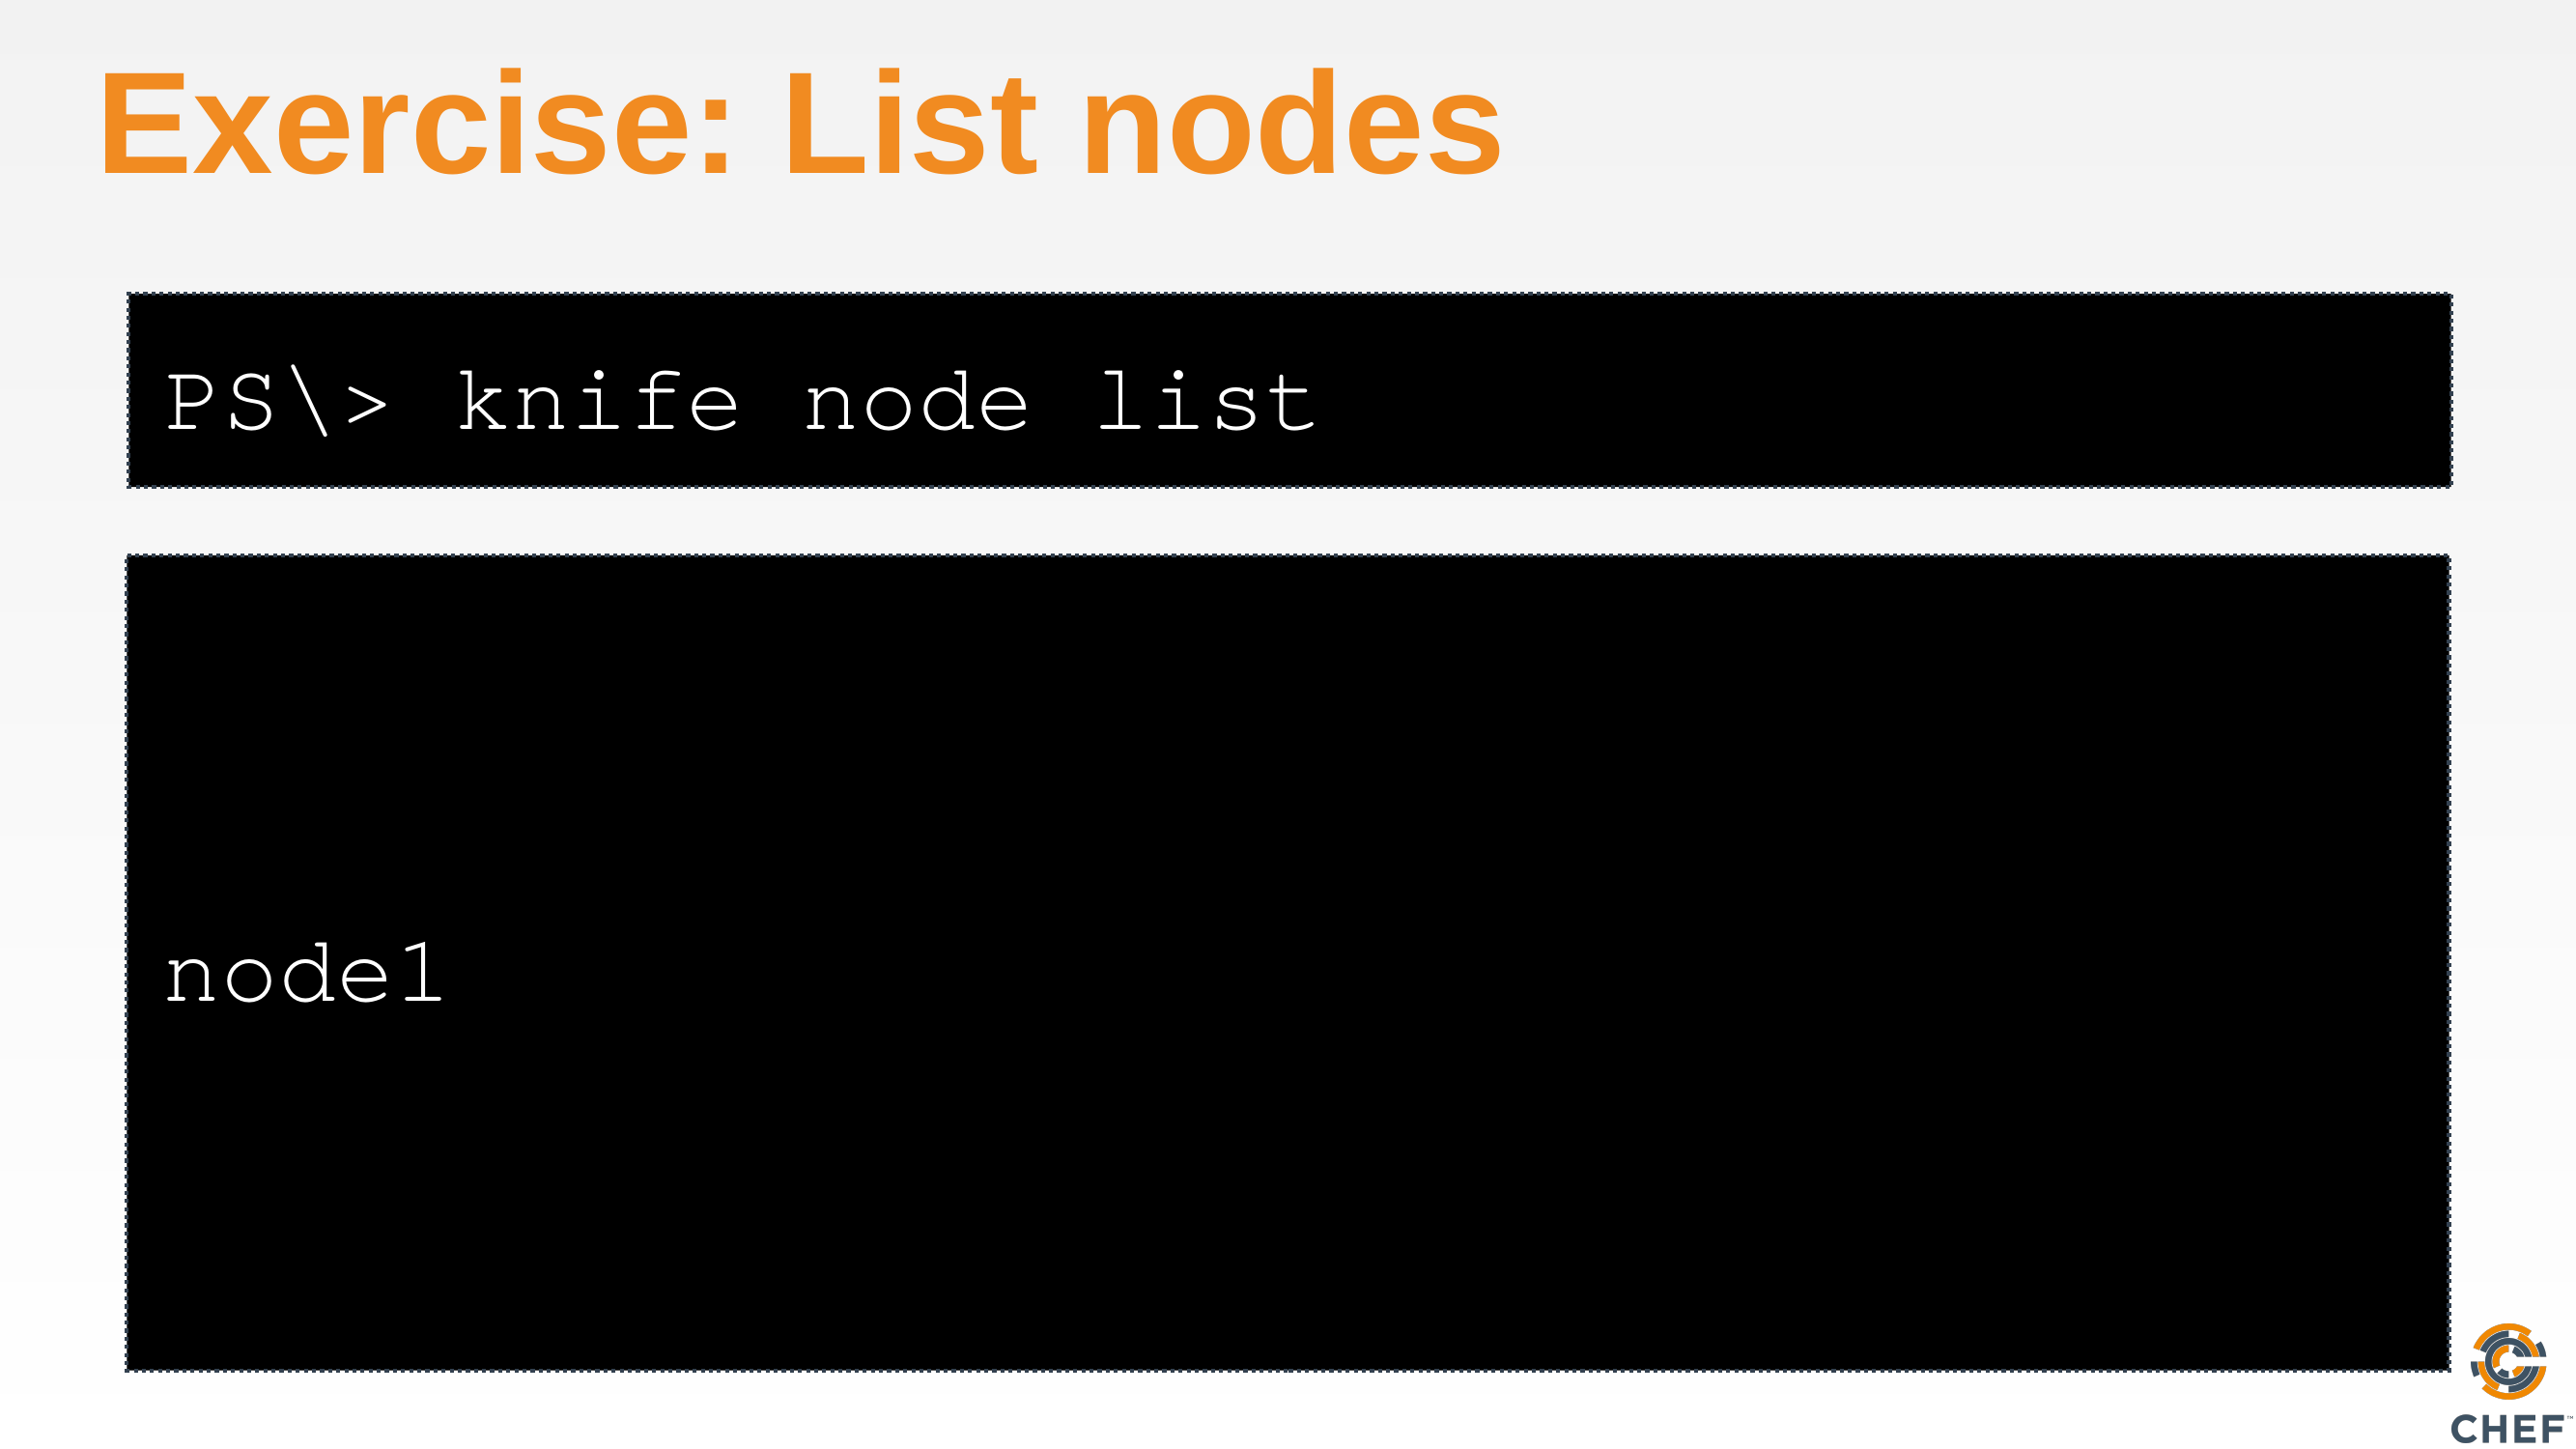

# Exercise: List nodes
PS\> knife node list
node1